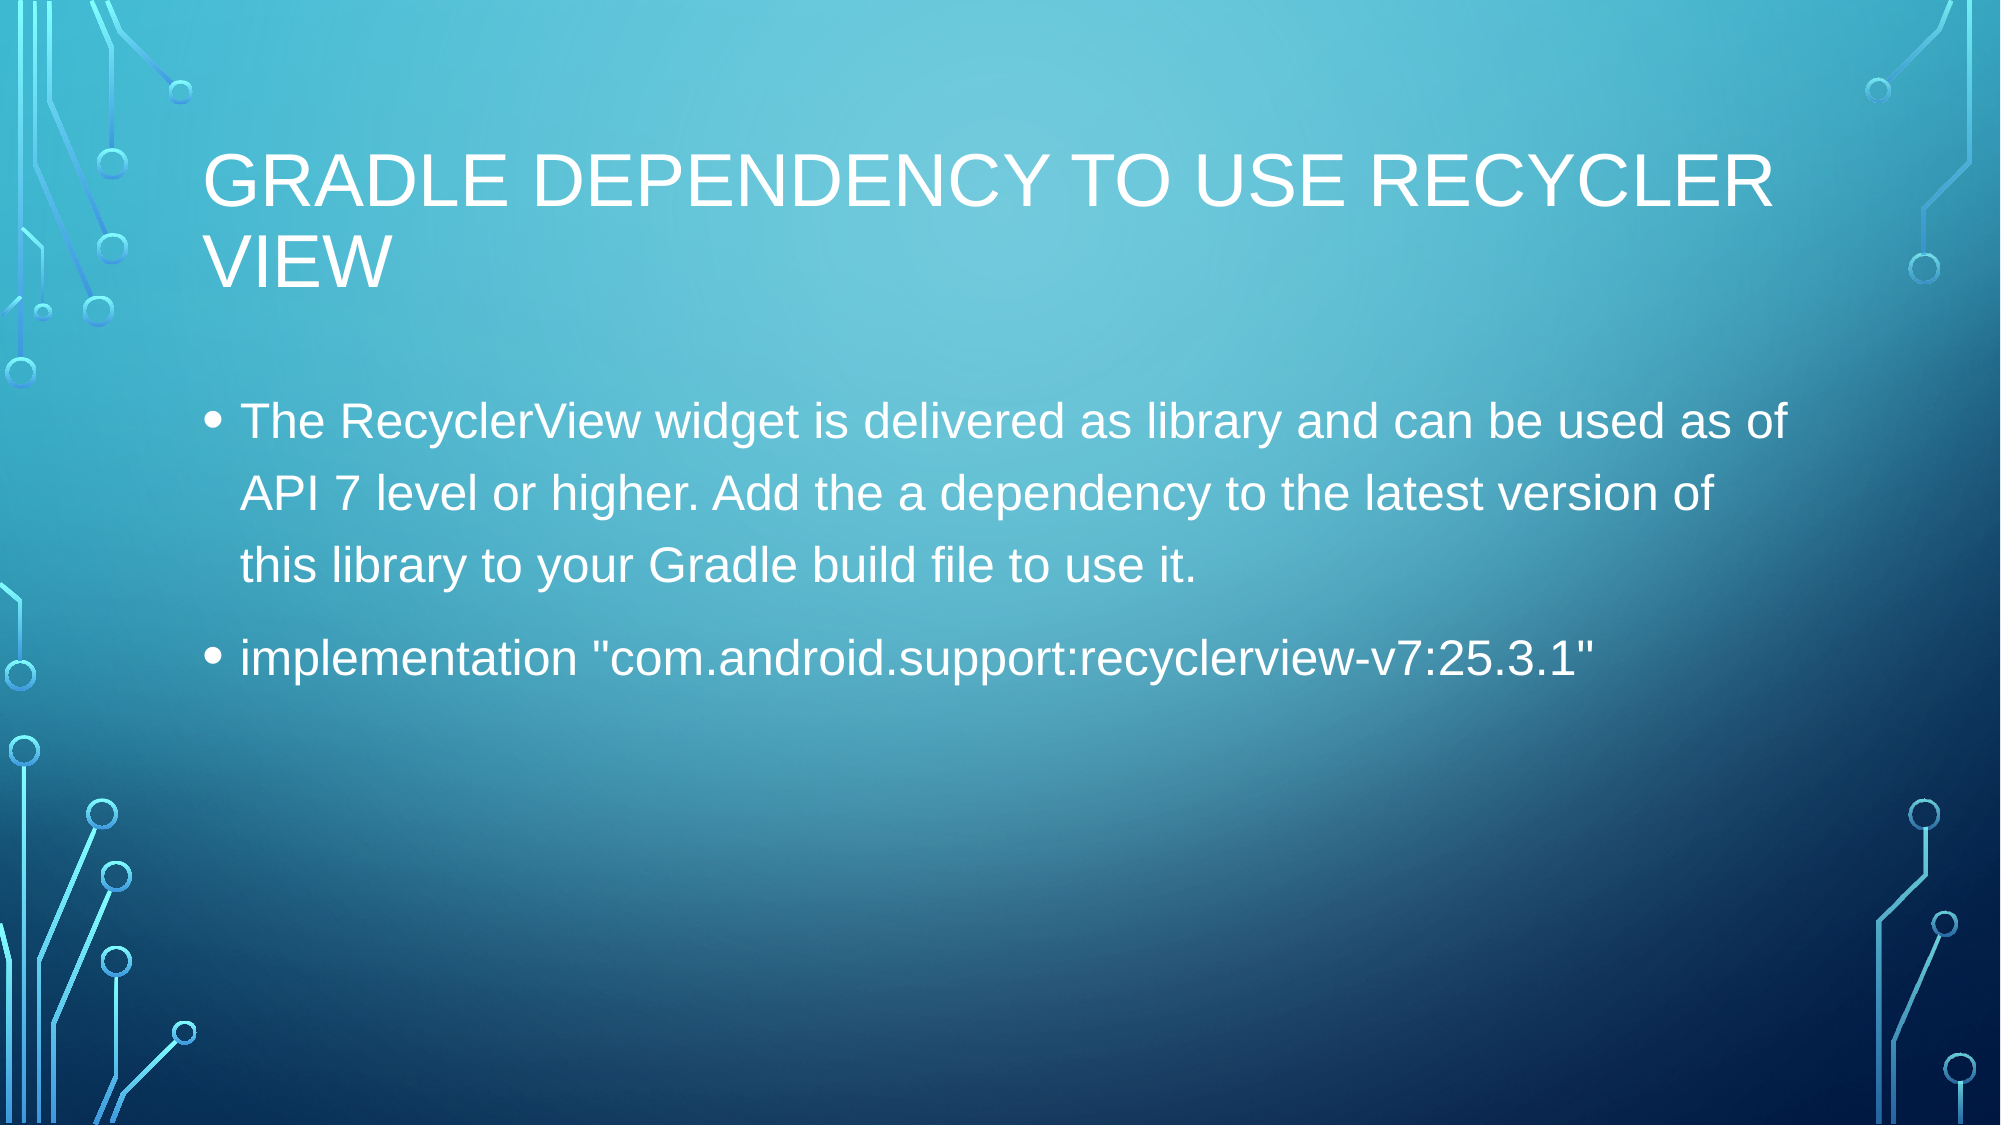

# Gradle dependency to use recycler view
The RecyclerView widget is delivered as library and can be used as of API 7 level or higher. Add the a dependency to the latest version of this library to your Gradle build file to use it.
implementation "com.android.support:recyclerview-v7:25.3.1"